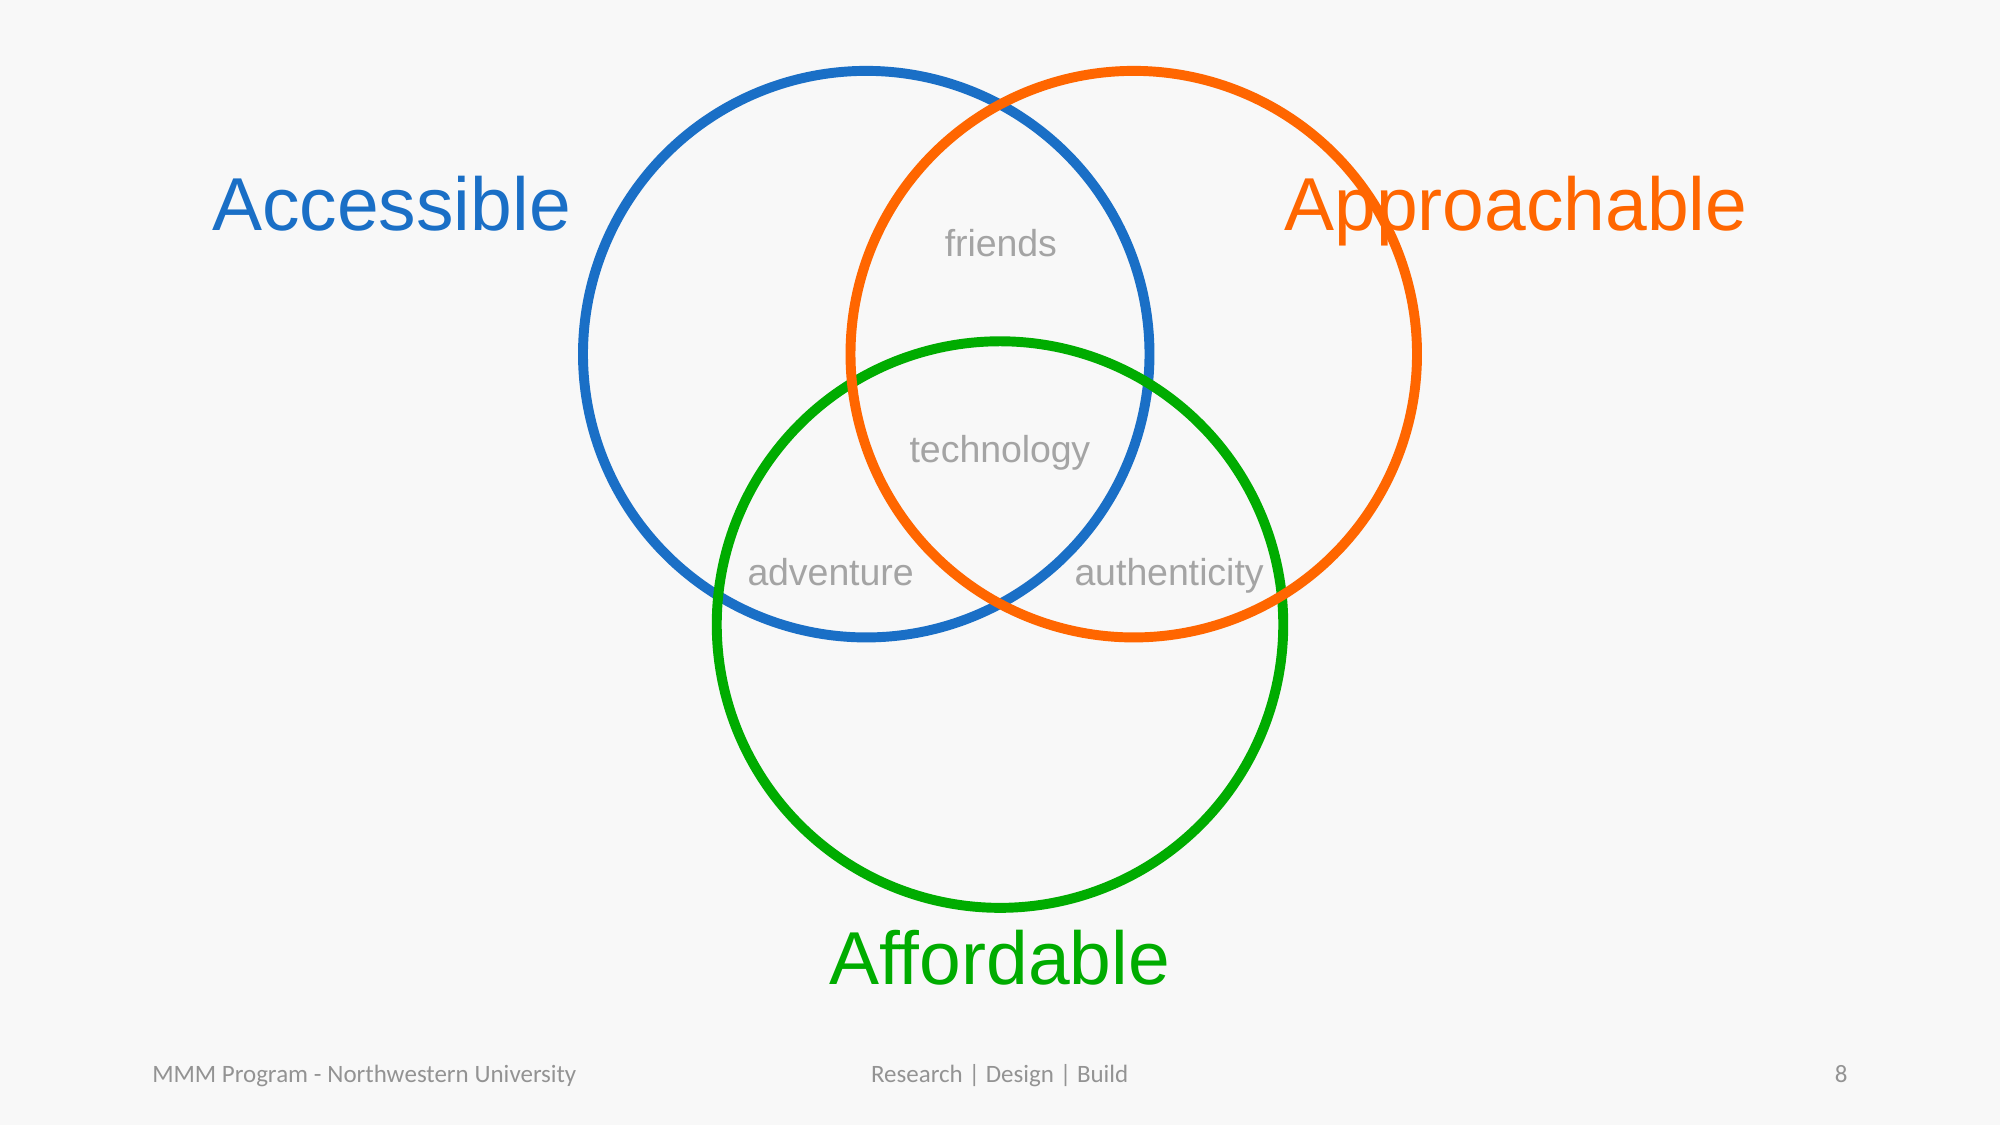

Accessible
Approachable
friends
technology
adventure
authenticity
Affordable
MMM Program - Northwestern University
Research | Design | Build
8